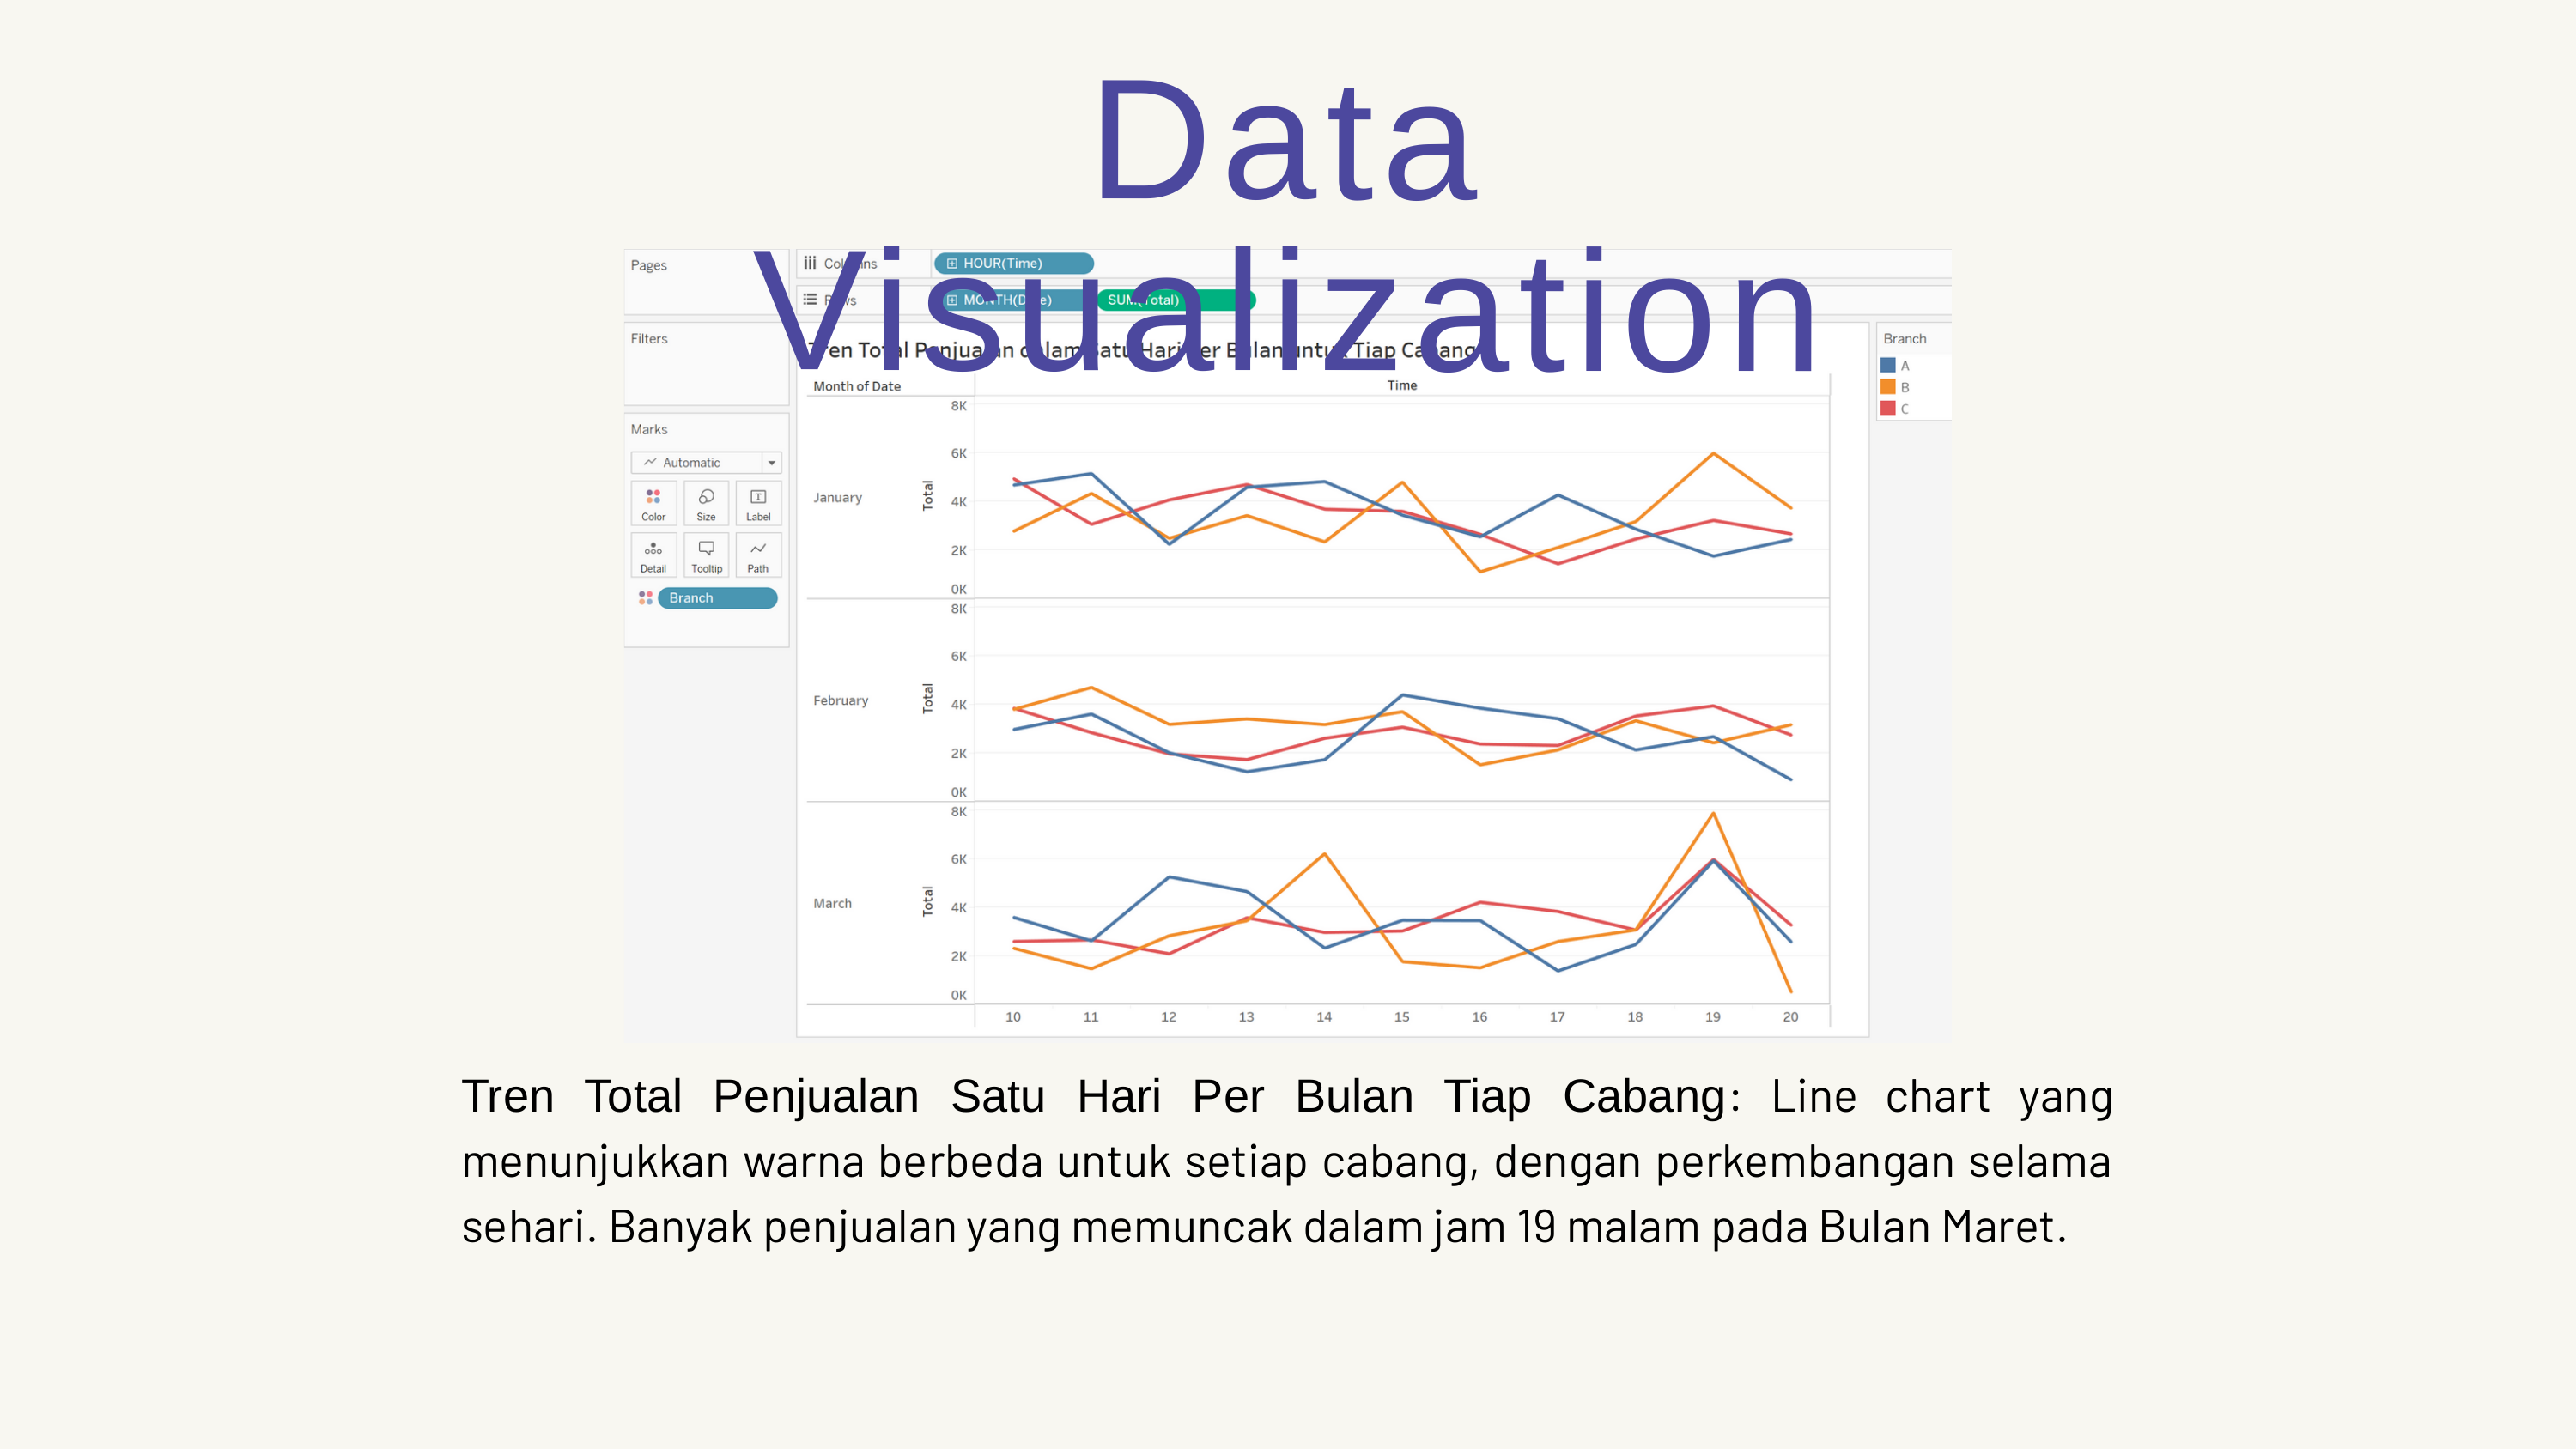

Data Visualization

Tren Total Penjualan Satu Hari Per Bulan Tiap Cabang: Line chart yang menunjukkan warna berbeda untuk setiap cabang, dengan perkembangan selama sehari. Banyak penjualan yang memuncak dalam jam 19 malam pada Bulan Maret.